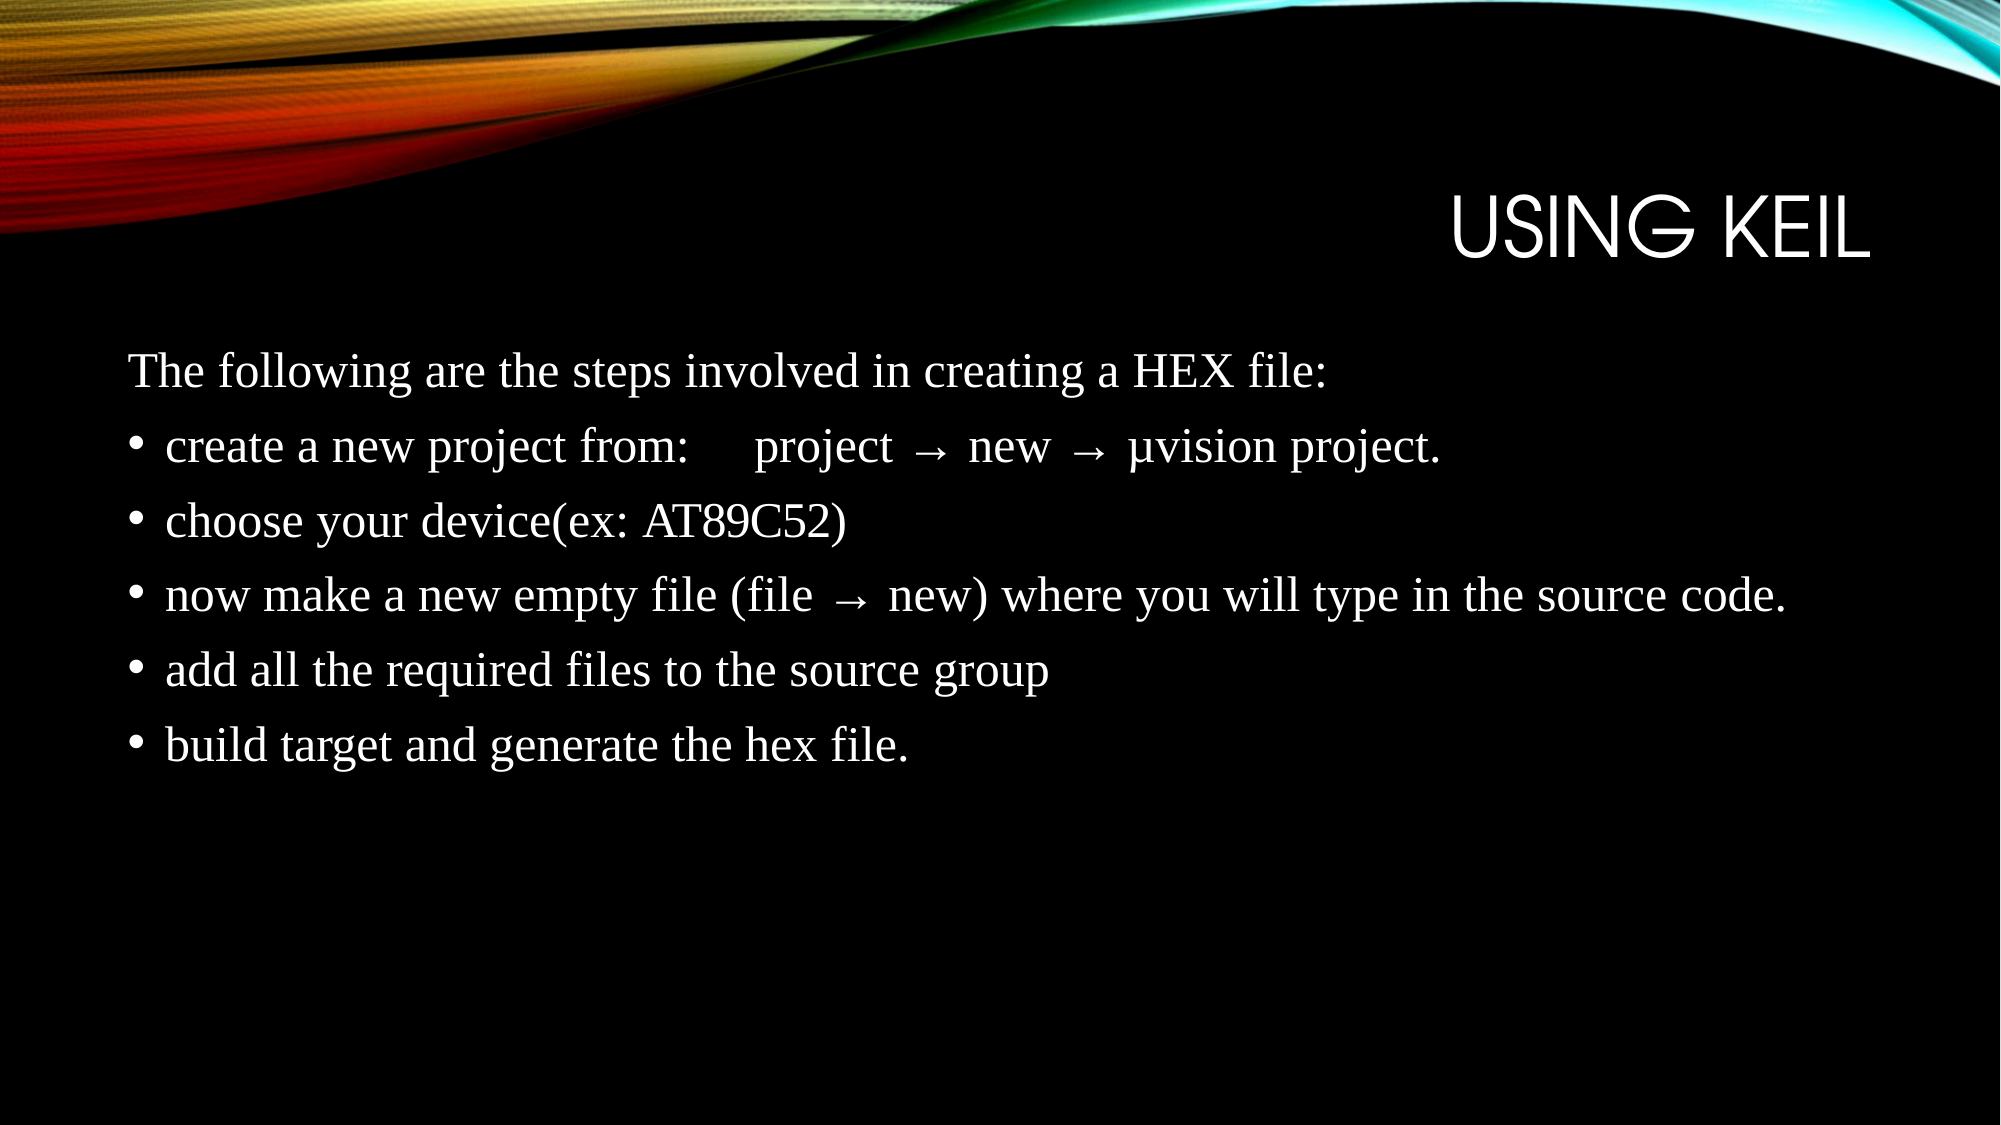

# USING KEIL
The following are the steps involved in creating a HEX file:
create a new project from:	project → new → µvision project.
choose your device(ex: AT89C52)
now make a new empty file (file → new) where you will type in the source code.
add all the required files to the source group
build target and generate the hex file.